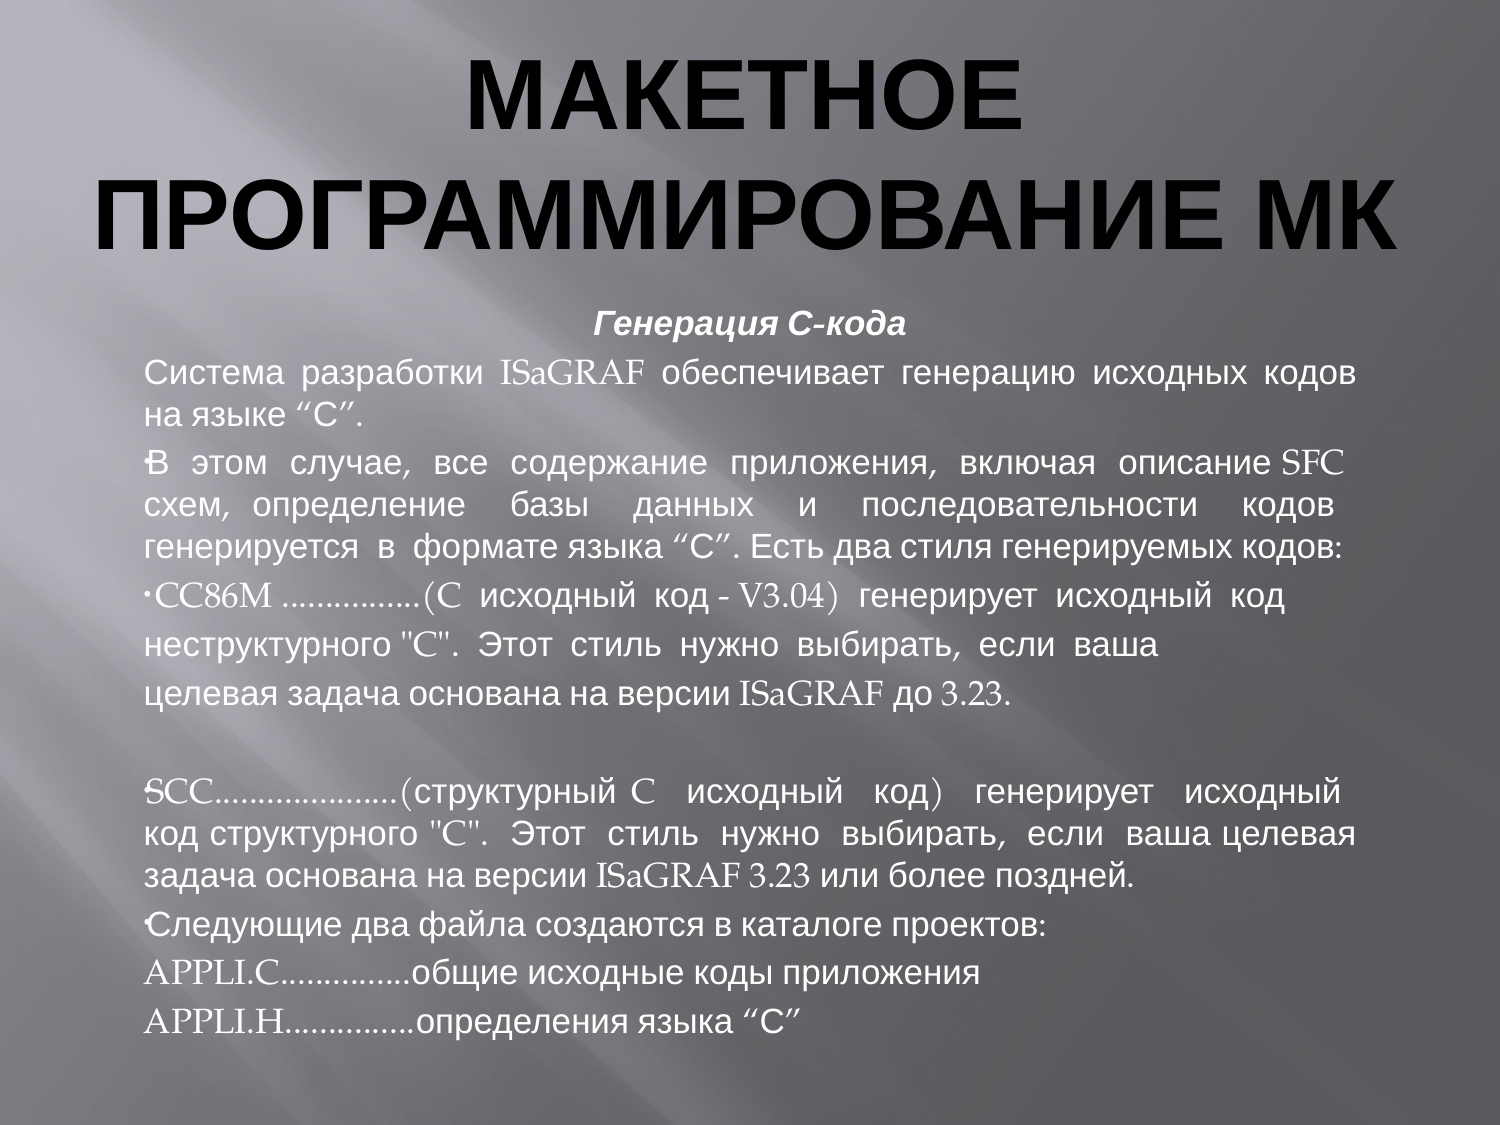

# Макетное программирование МК
Генерация С-кода
Система разработки ISaGRAF обеспечивает генерацию исходных кодов на языке “С”.
В  этом  случае,  все  содержание  приложения,  включая  описание SFC  схем, определение  базы  данных  и  последовательности  кодов  генерируется  в  формате языка “С”. Есть два стиля генерируемых кодов:
 CC86M ................(C  исходный  код - V3.04)  генерирует  исходный  код
неструктурного "C".  Этот  стиль  нужно  выбирать,  если  ваша
целевая задача основана на версии ISaGRAF до 3.23.

SCC.....................(структурный C  исходный  код)  генерирует  исходный  код структурного "C".  Этот  стиль  нужно  выбирать,  если  ваша целевая задача основана на версии ISaGRAF 3.23 или более поздней.
Следующие два файла создаются в каталоге проектов:
APPLI.C...............общие исходные коды приложения
APPLI.H...............определения языка “С”